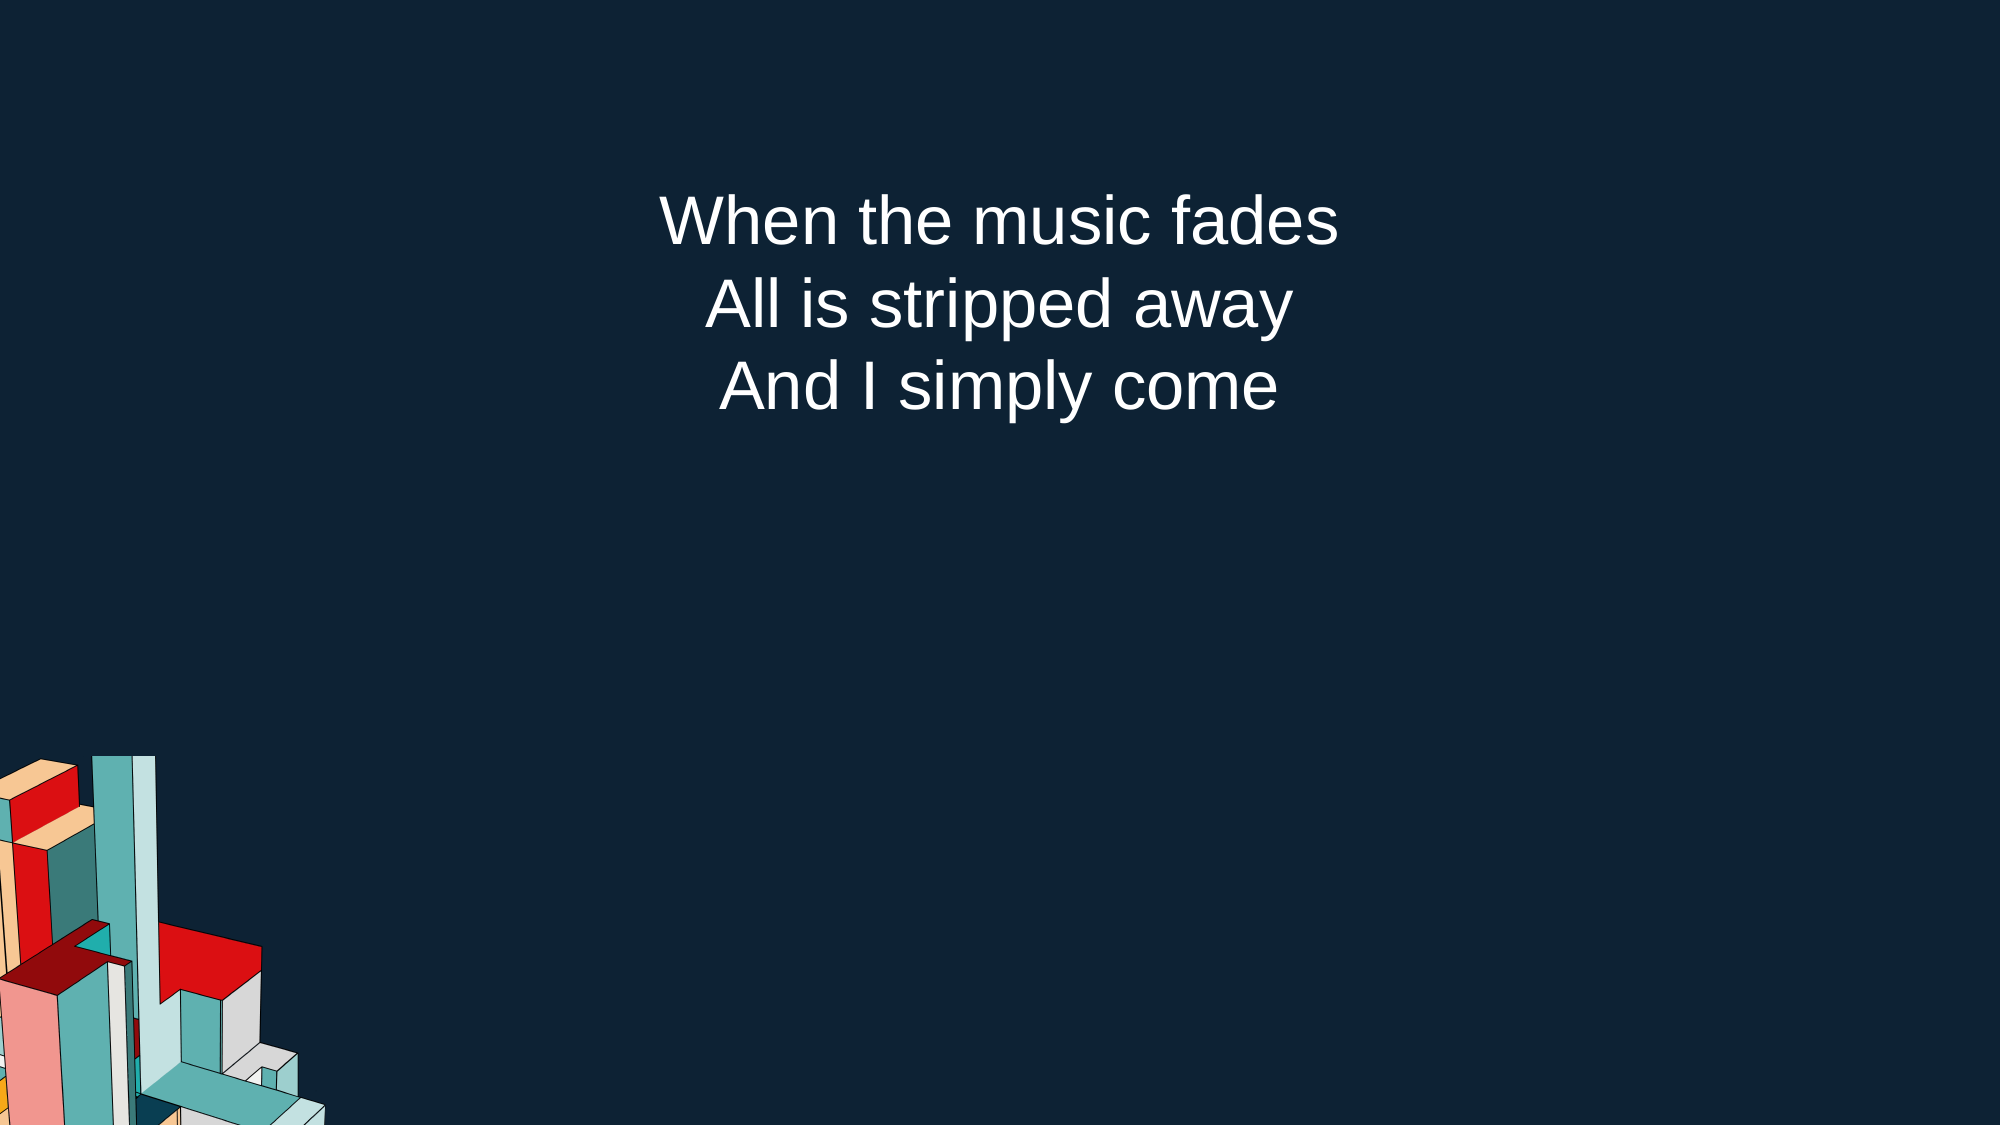

When the music fades
All is stripped away
And I simply come